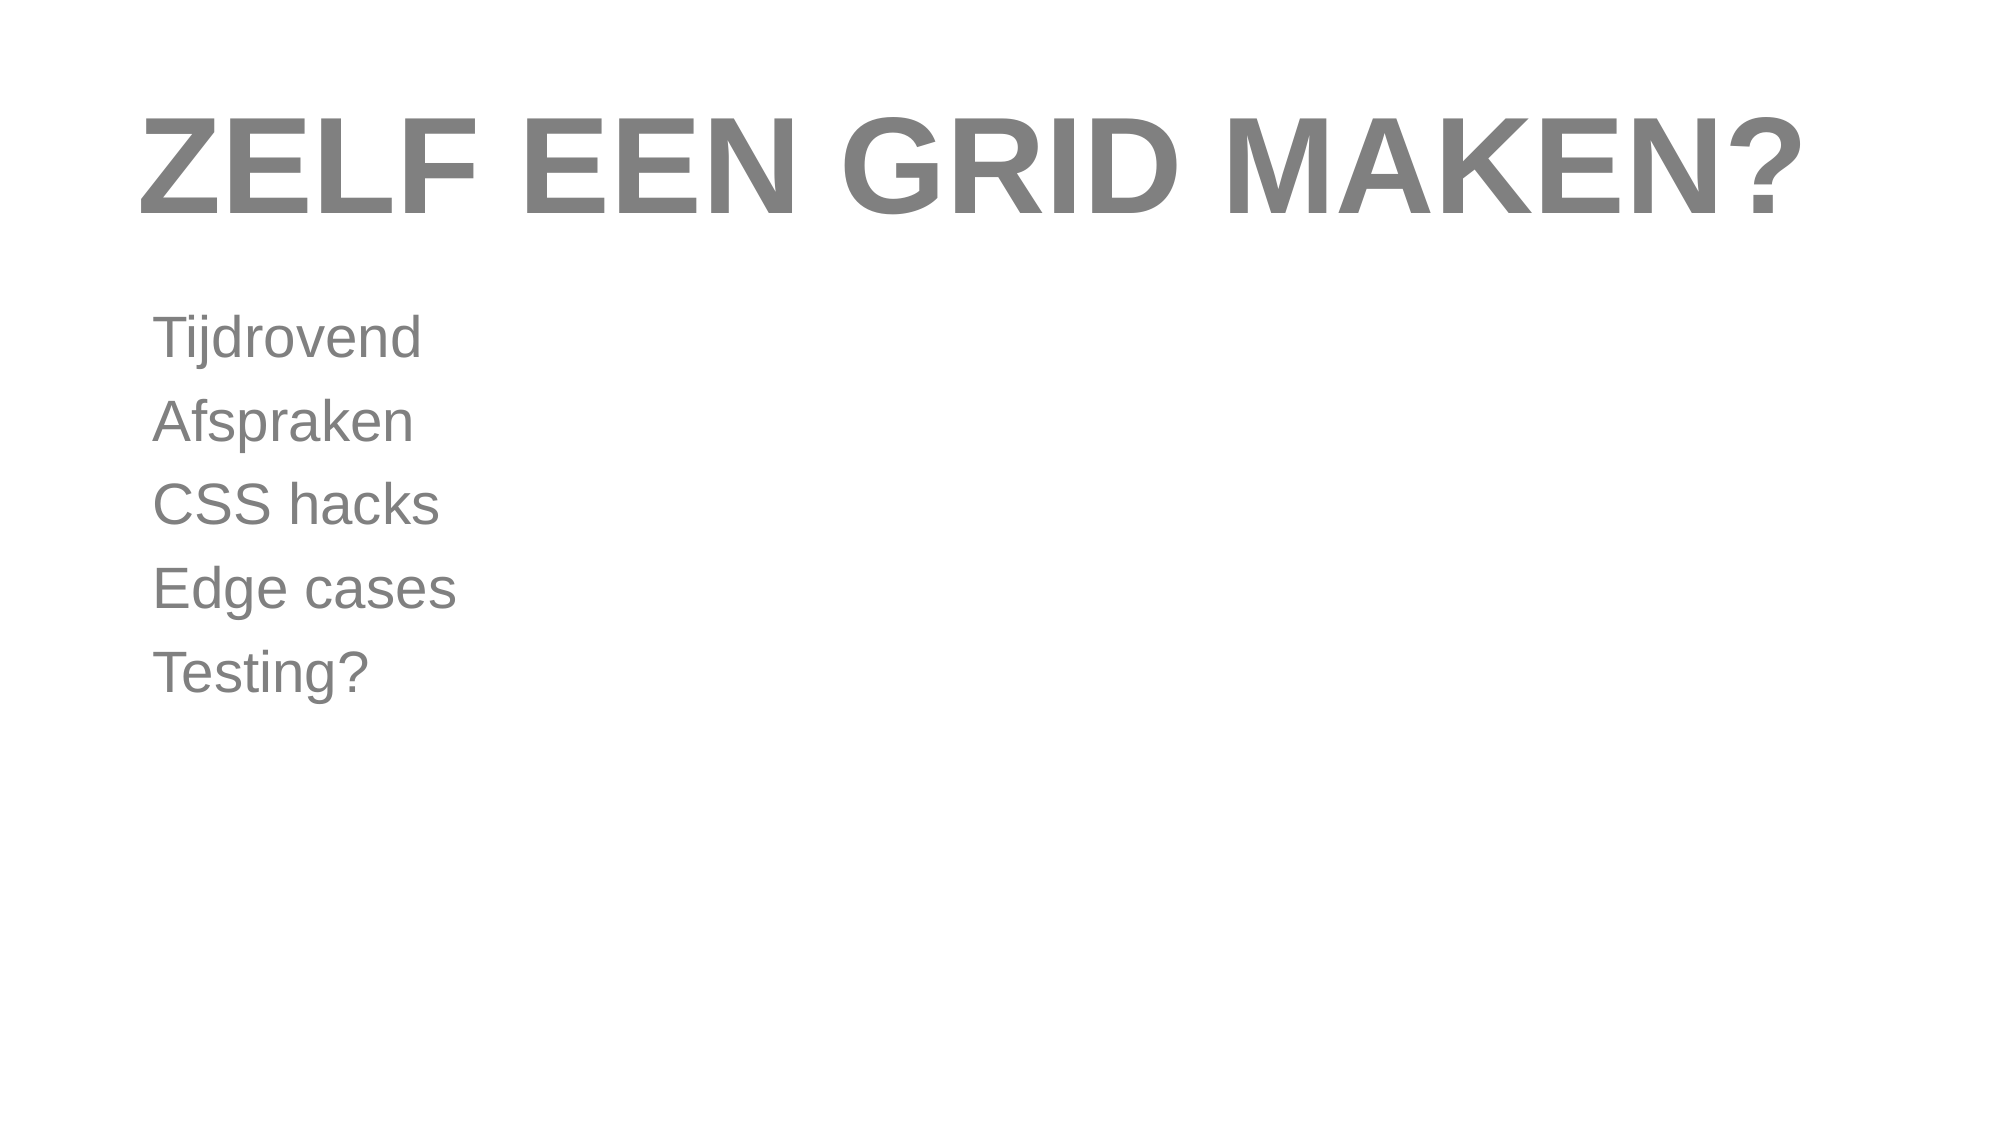

# ZELF EEN GRID MAKEN?
Tijdrovend
Afspraken
CSS hacks
Edge cases
Testing?